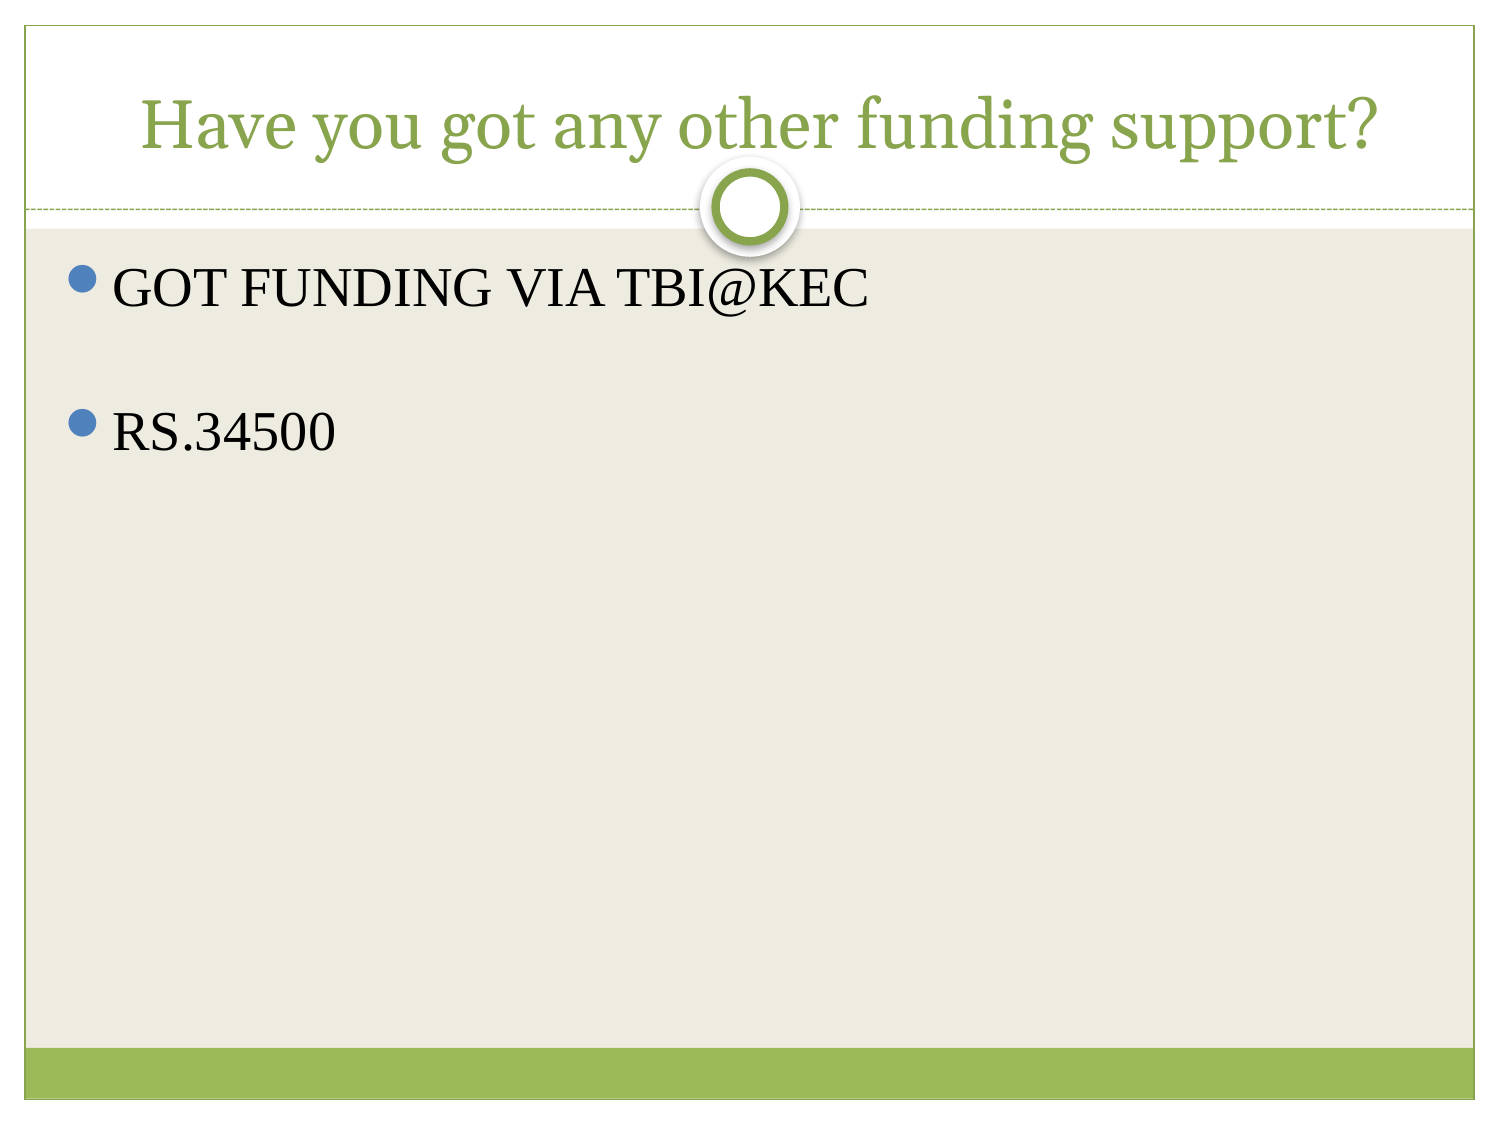

# Have you got any other funding support?
15
GOT FUNDING VIA TBI@KEC

RS.34500